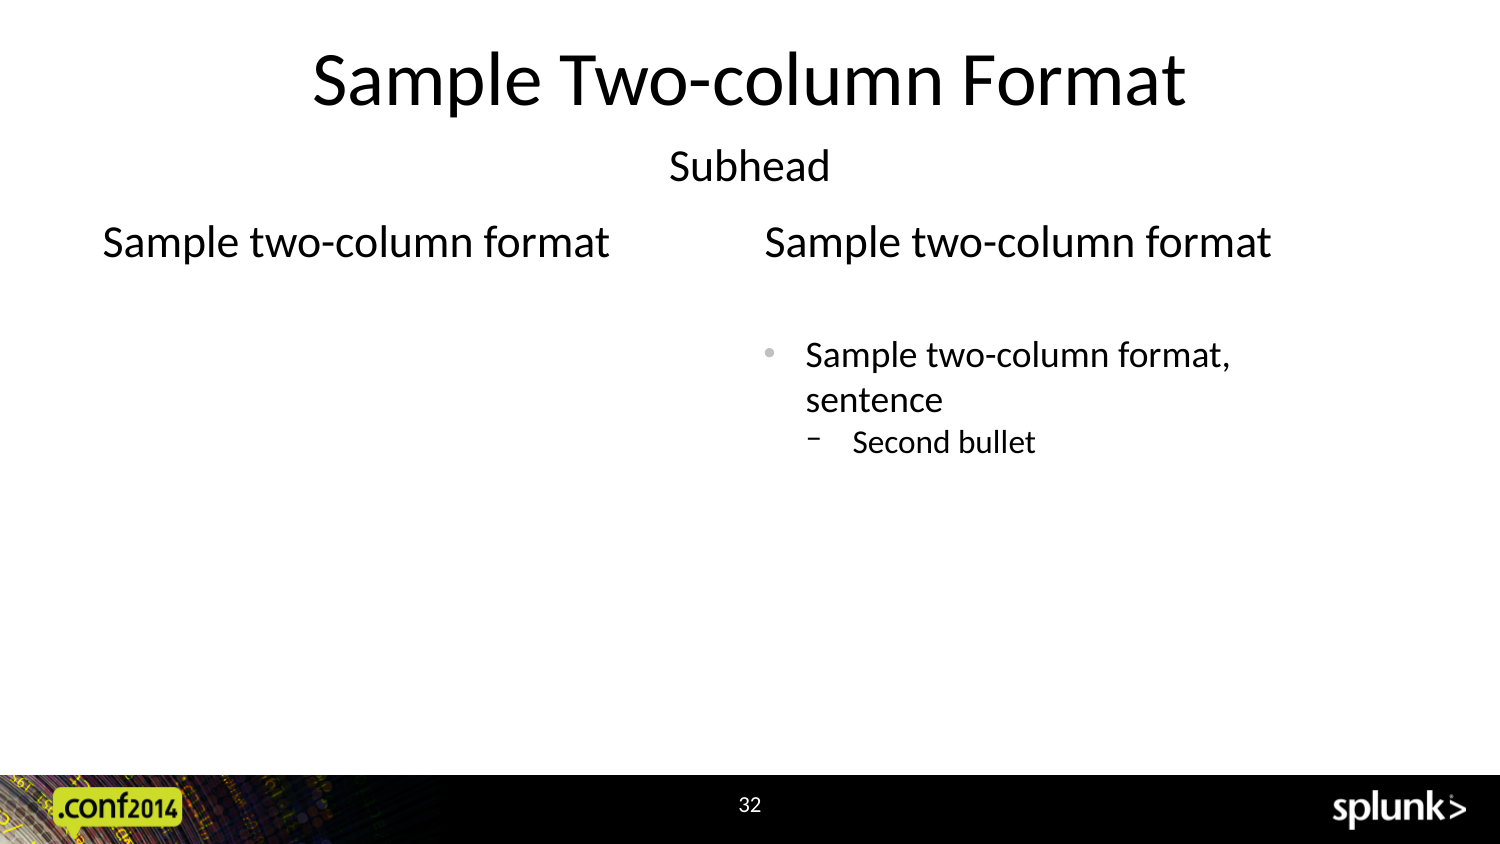

# Sample Two-column Format
Subhead
Sample two-column format
Sample two-column format

Sample two-column format, sentence
Second bullet
32